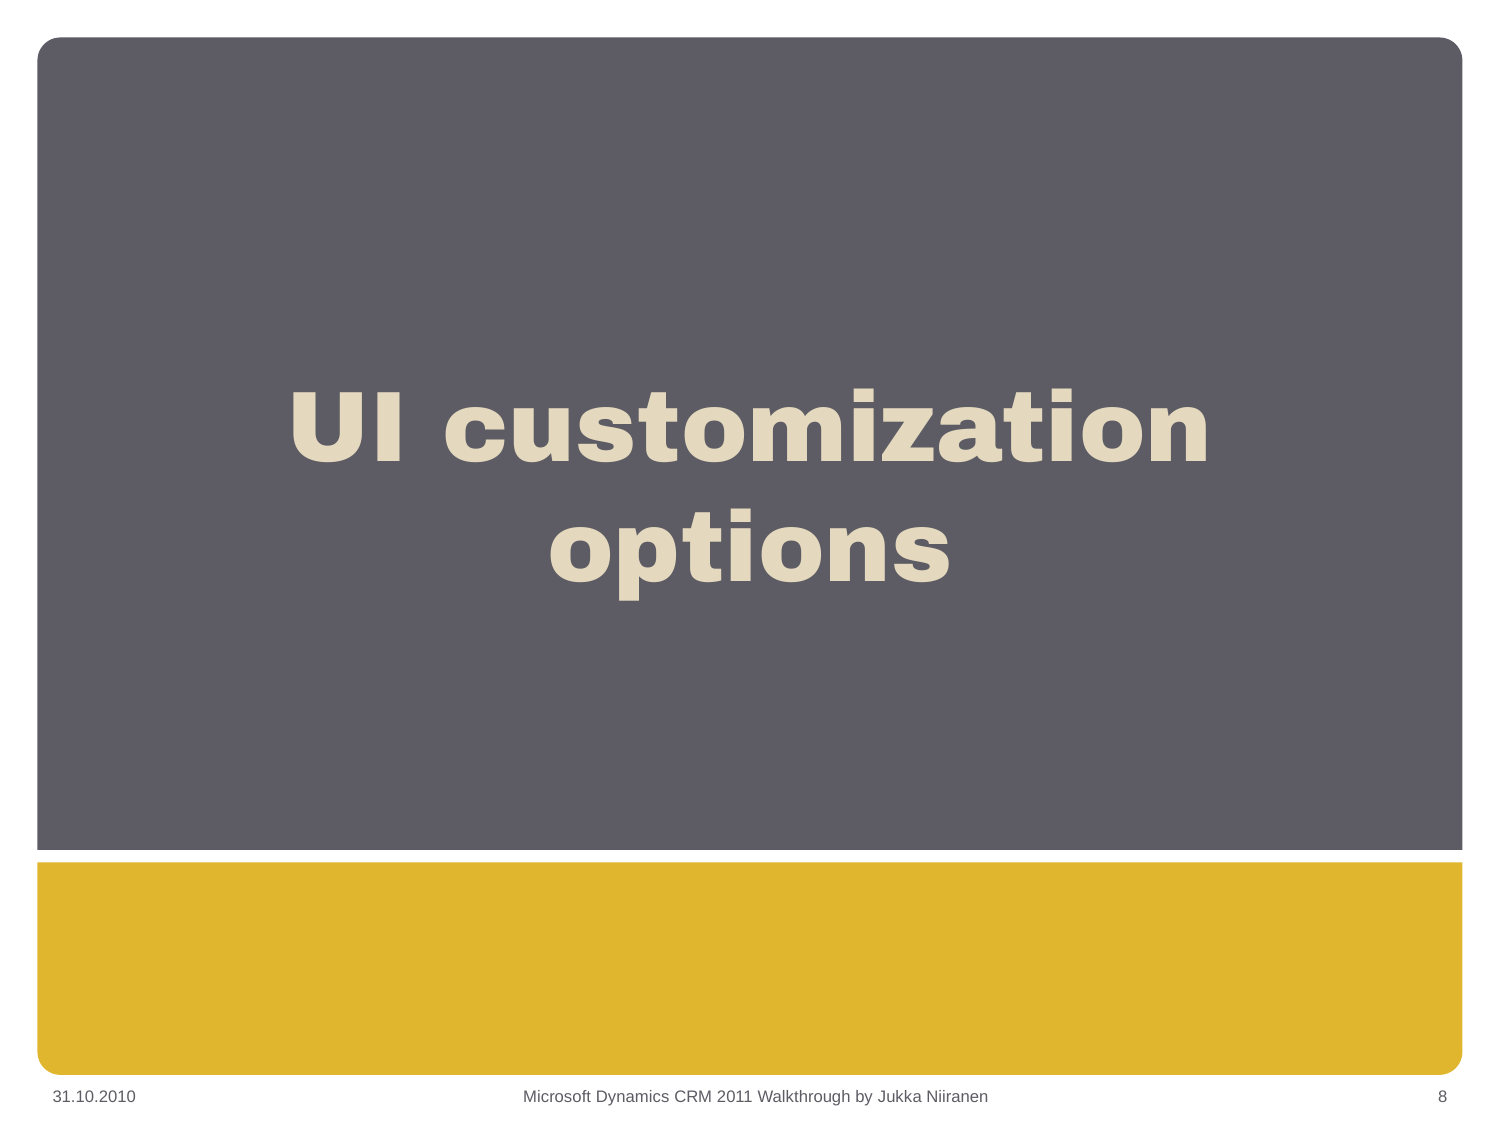

# UI customization options

31.10.2010
Microsoft Dynamics CRM 2011 Walkthrough by Jukka Niiranen
8